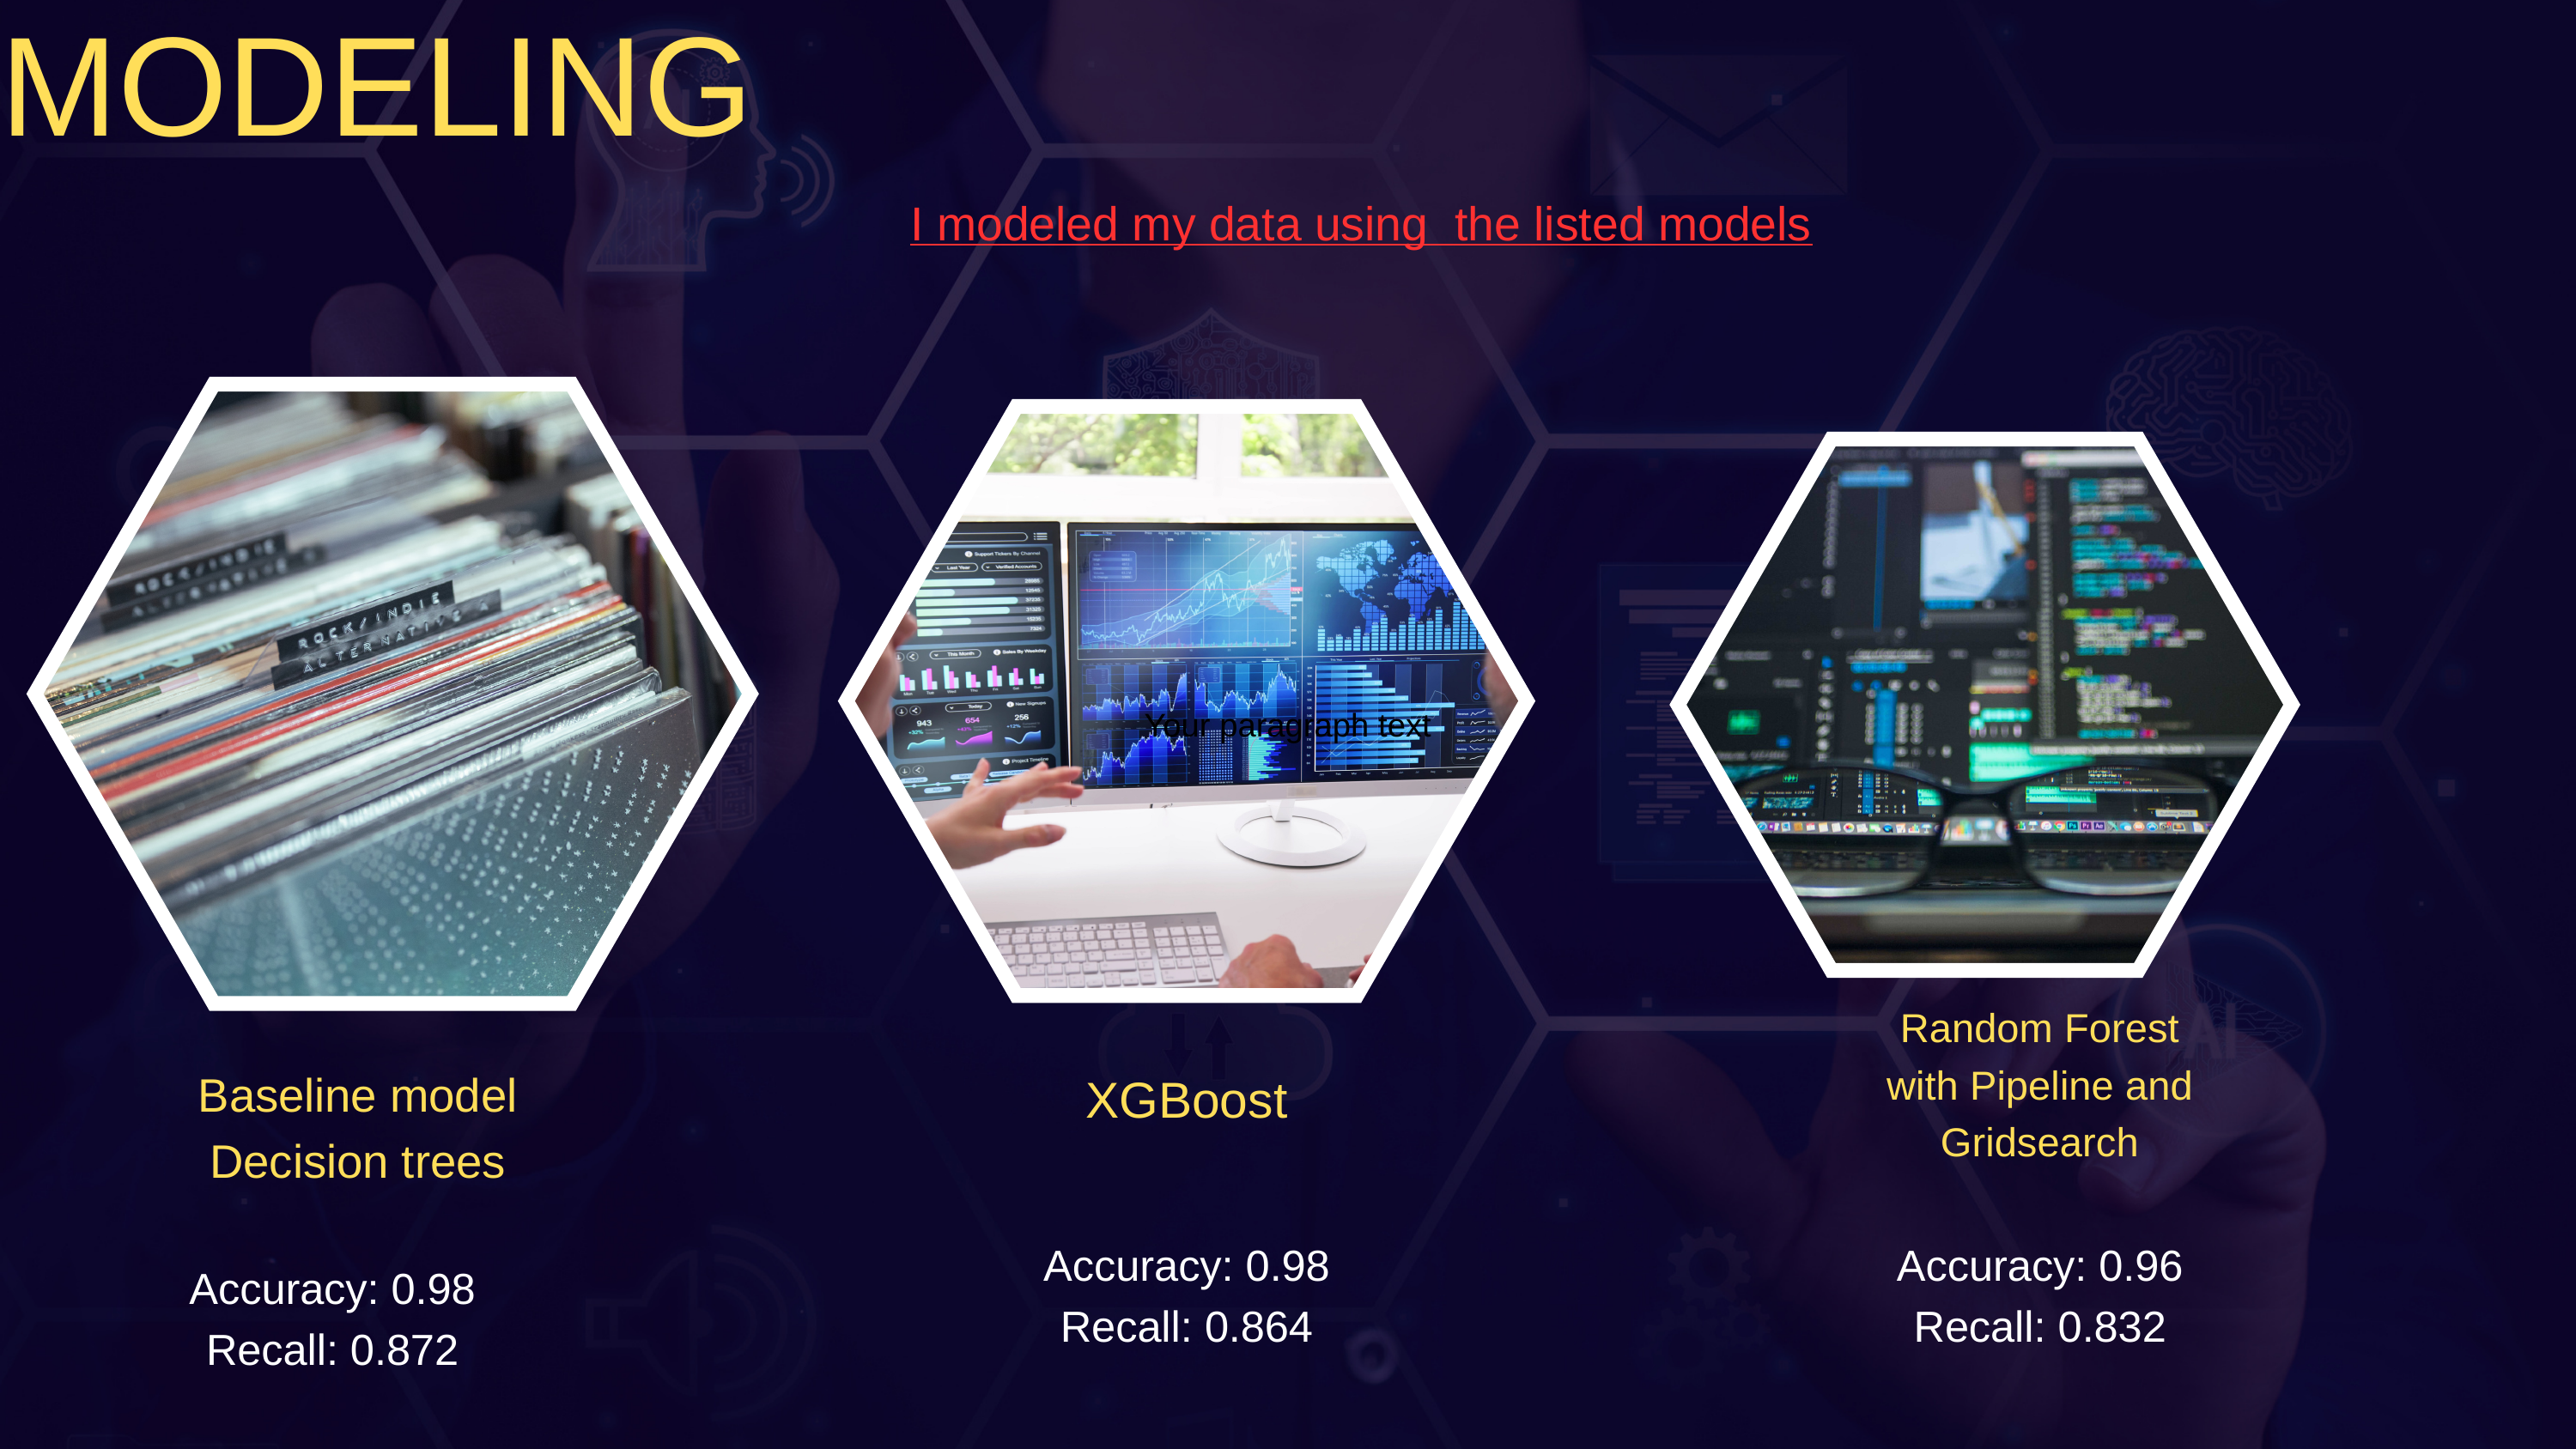

MODELING
I modeled my data using  the listed models

Your paragraph text
Random Forest with Pipeline and Gridsearch
Baseline model
Decision trees
XGBoost
Accuracy: 0.98
Recall: 0.864

Accuracy: 0.96
Recall: 0.832

Accuracy: 0.98
Recall: 0.872